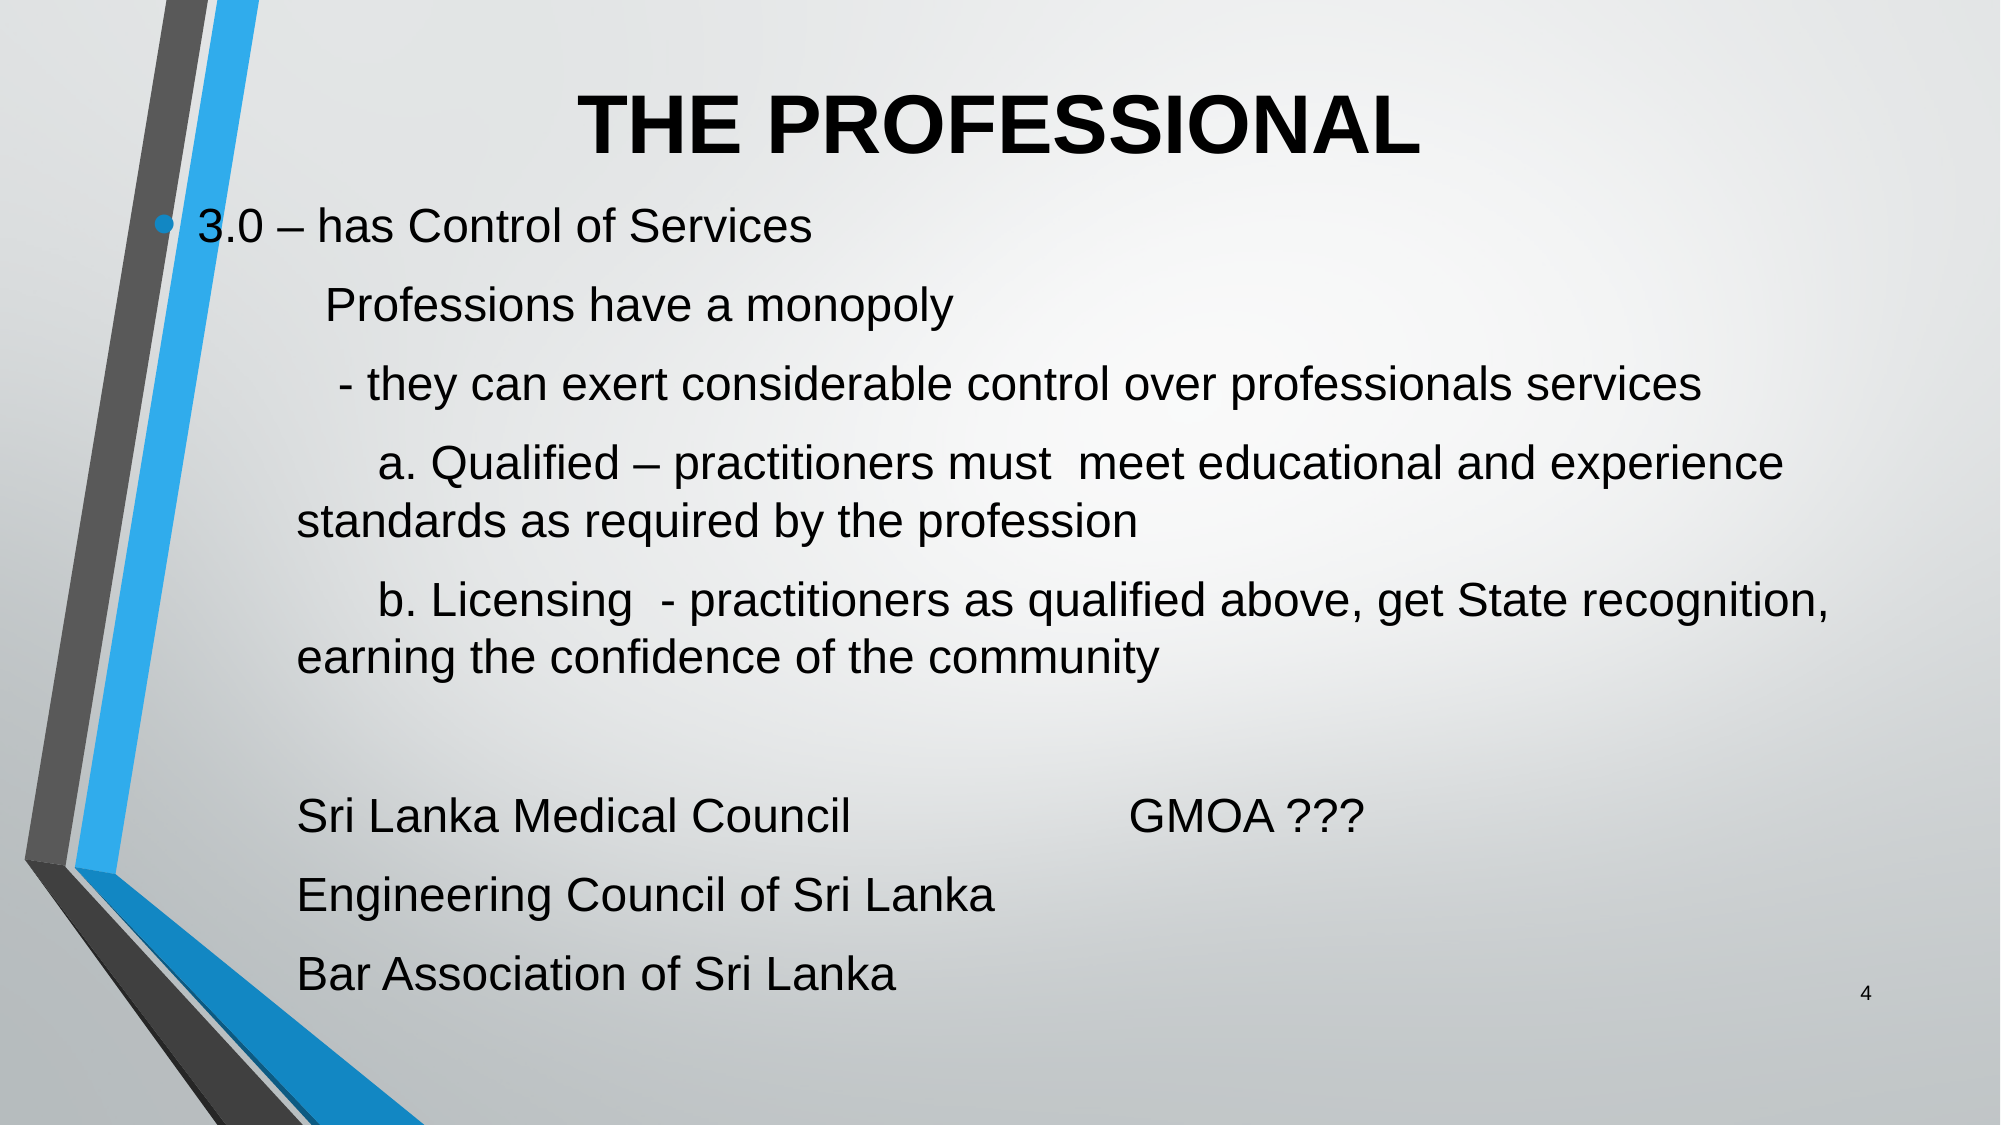

# THE PROFESSIONAL
3.0 – has Control of Services
             Professions have a monopoly
              - they can exert considerable control over professionals services
                 a. Qualified – practitioners must  meet educational and experience 					standards as required by the profession
                 b. Licensing  - practitioners as qualified above, get State recognition, 					earning the confidence of the community

		Sri Lanka Medical Council                     GMOA ???
		Engineering Council of Sri Lanka
		Bar Association of Sri Lanka
4